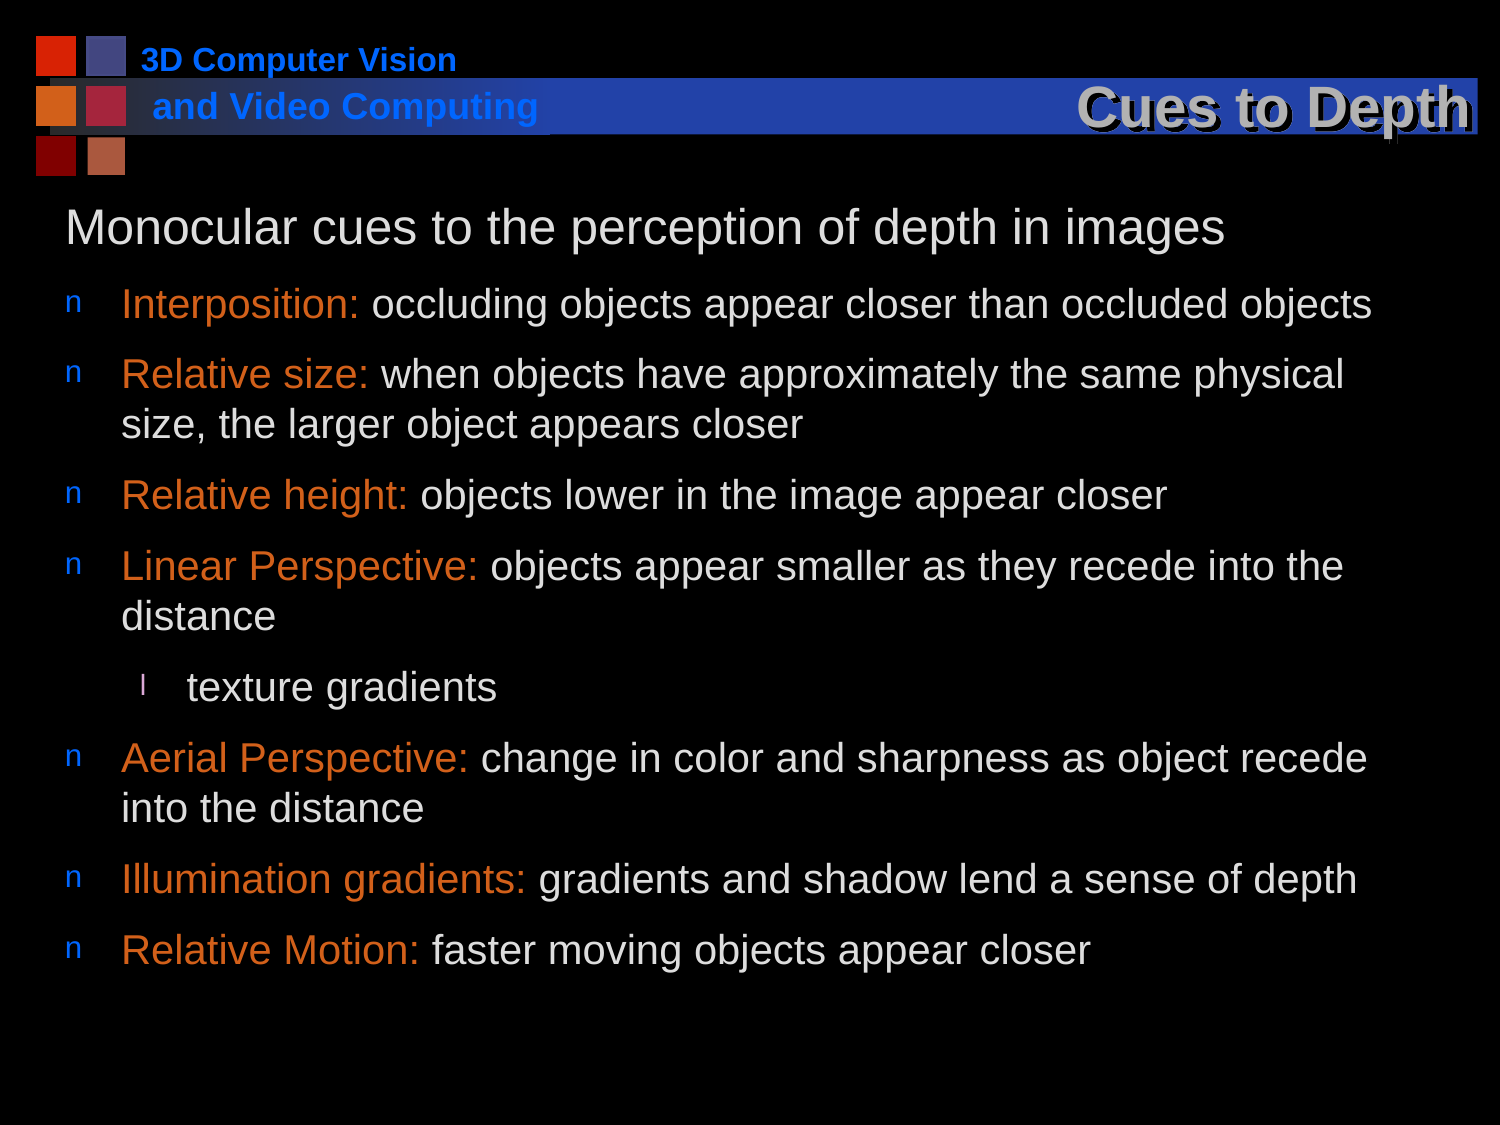

# Cues to Depth
Monocular cues to the perception of depth in images
Interposition: occluding objects appear closer than occluded objects
Relative size: when objects have approximately the same physical size, the larger object appears closer
Relative height: objects lower in the image appear closer
Linear Perspective: objects appear smaller as they recede into the distance
texture gradients
Aerial Perspective: change in color and sharpness as object recede into the distance
Illumination gradients: gradients and shadow lend a sense of depth
Relative Motion: faster moving objects appear closer